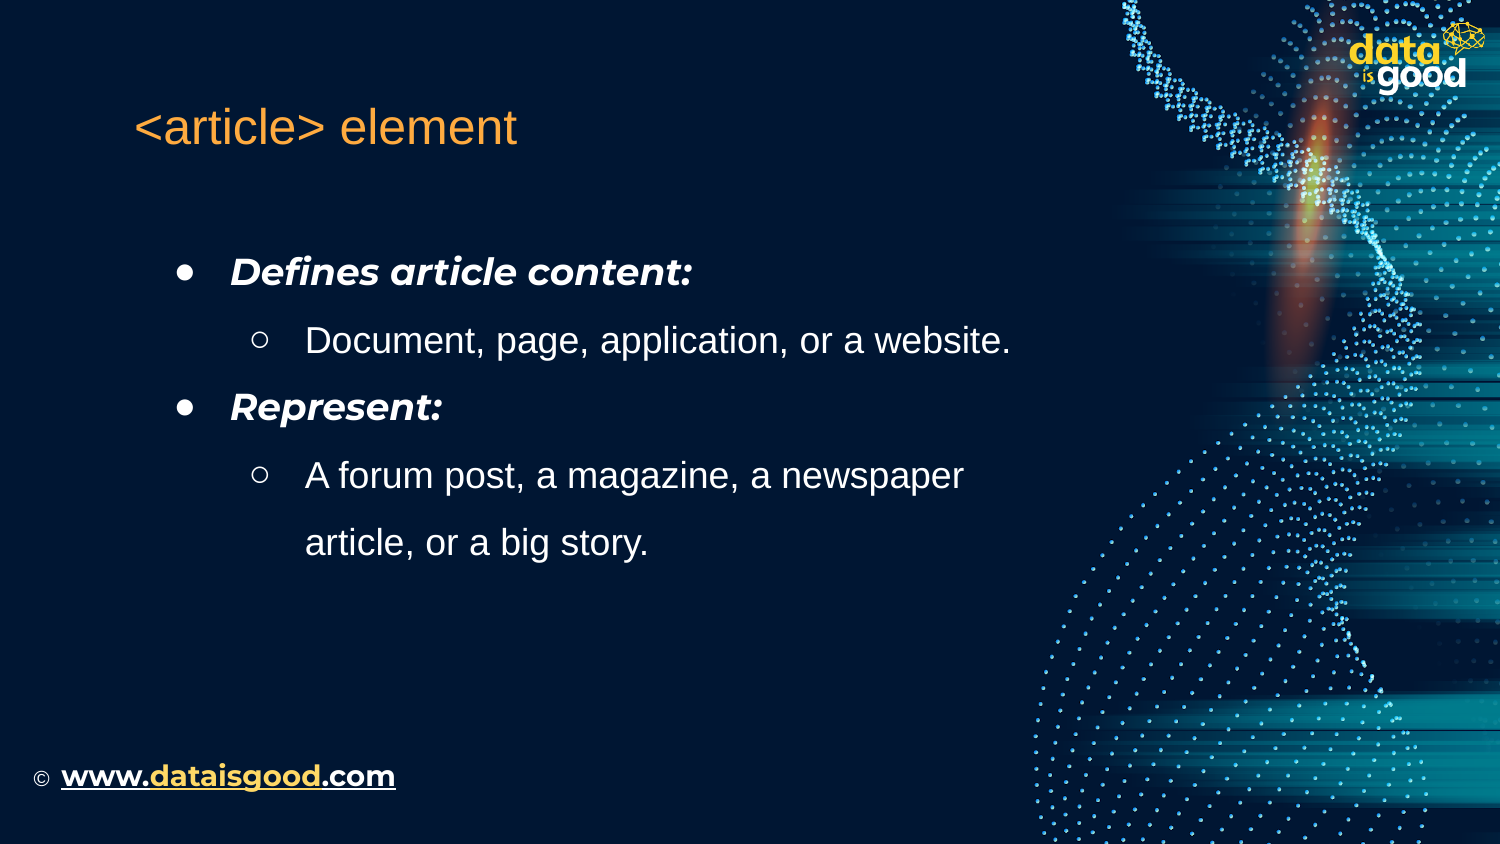

# <article> element
Defines article content:
Document, page, application, or a website.
Represent:
A forum post, a magazine, a newspaper article, or a big story.